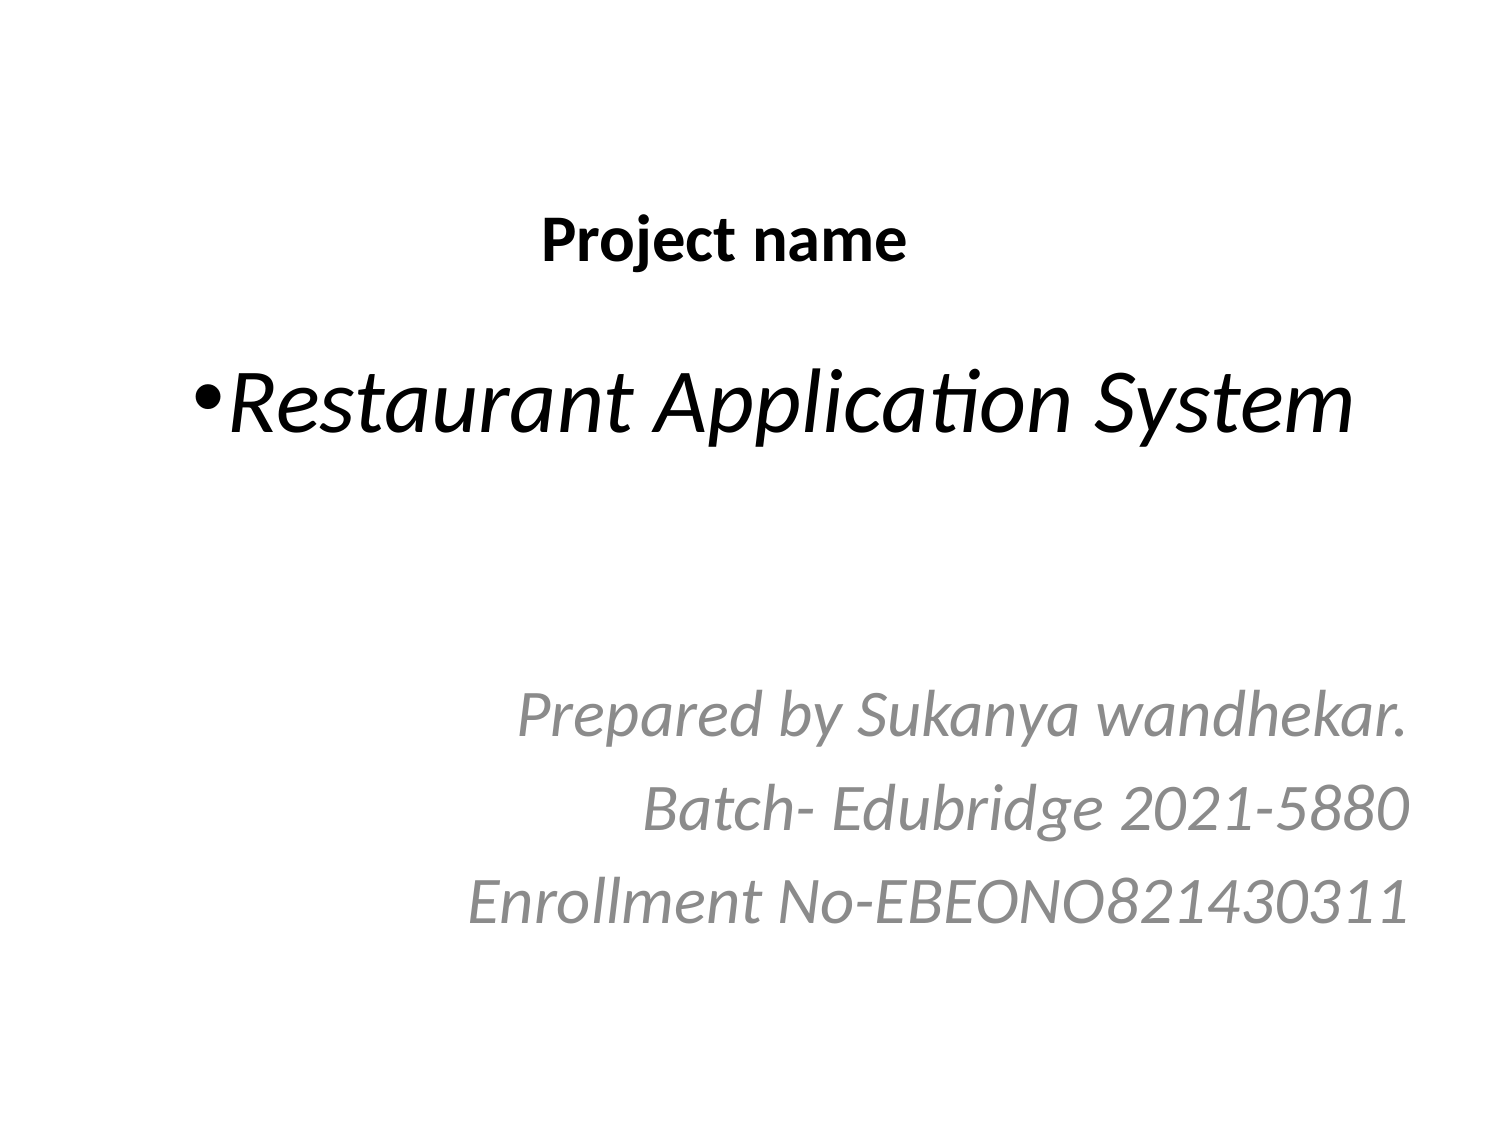

Project name
# Restaurant Application System
     Prepared by Sukanya wandhekar.
     Batch- Edubridge 2021-5880
Enrollment No-EBEONO821430311